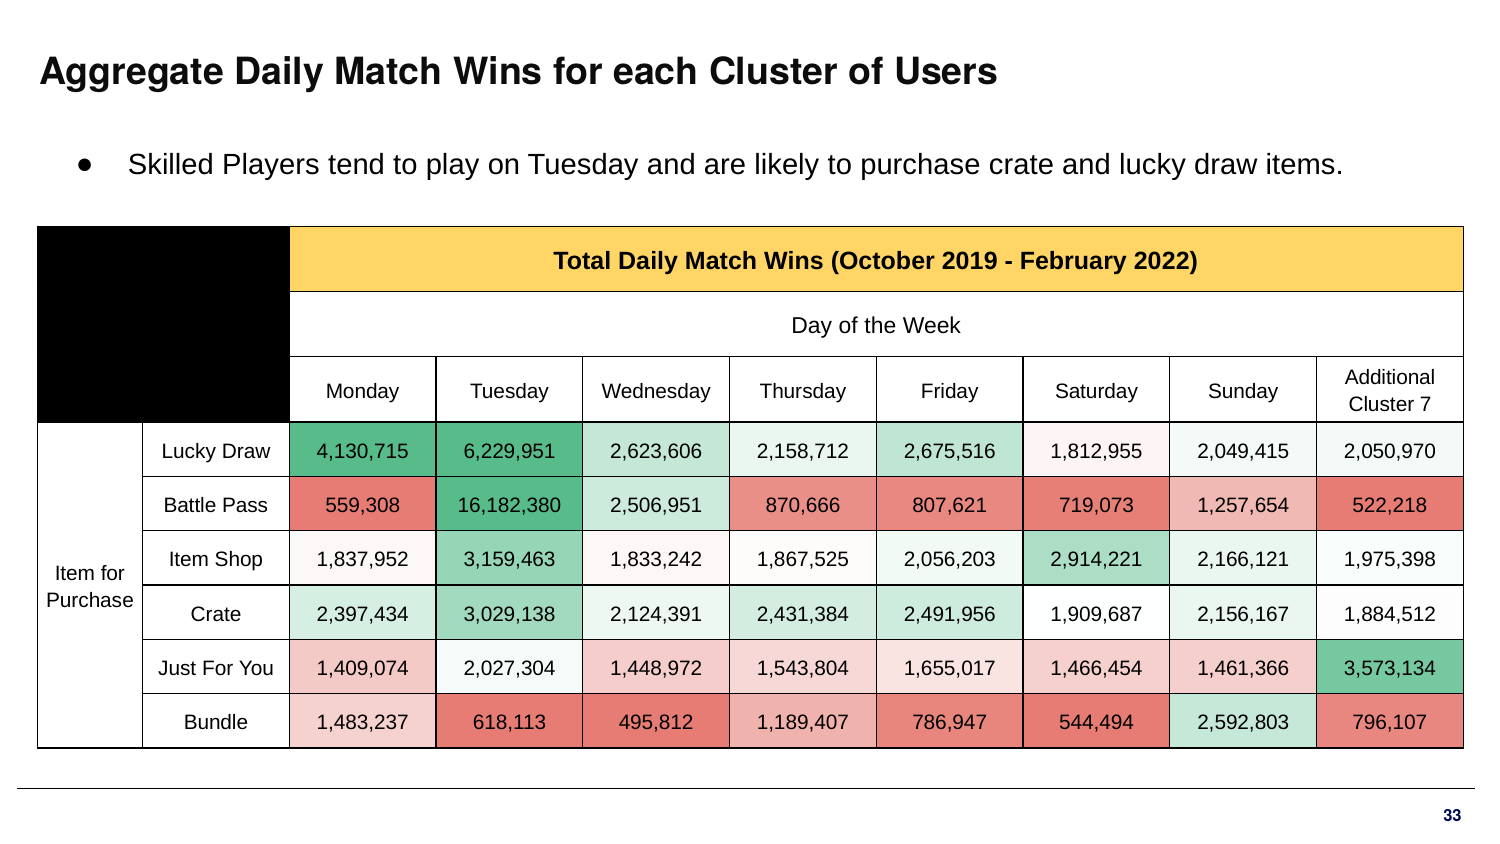

# Aggregate Daily Match Wins for each Cluster of Users
Skilled Players tend to play on Tuesday and are likely to purchase crate and lucky draw items.
|  |  | Total Daily Match Wins (October 2019 - February 2022) |  |  |  |  |  |  |  |
| --- | --- | --- | --- | --- | --- | --- | --- | --- | --- |
|  |  | Day of the Week |  |  |  |  |  |  |  |
|  |  | Monday | Tuesday | Wednesday | Thursday | Friday | Saturday | Sunday | Additional Cluster 7 |
| Item for Purchase | Lucky Draw | 4,130,715 | 6,229,951 | 2,623,606 | 2,158,712 | 2,675,516 | 1,812,955 | 2,049,415 | 2,050,970 |
|  | Battle Pass | 559,308 | 16,182,380 | 2,506,951 | 870,666 | 807,621 | 719,073 | 1,257,654 | 522,218 |
|  | Item Shop | 1,837,952 | 3,159,463 | 1,833,242 | 1,867,525 | 2,056,203 | 2,914,221 | 2,166,121 | 1,975,398 |
|  | Crate | 2,397,434 | 3,029,138 | 2,124,391 | 2,431,384 | 2,491,956 | 1,909,687 | 2,156,167 | 1,884,512 |
|  | Just For You | 1,409,074 | 2,027,304 | 1,448,972 | 1,543,804 | 1,655,017 | 1,466,454 | 1,461,366 | 3,573,134 |
|  | Bundle | 1,483,237 | 618,113 | 495,812 | 1,189,407 | 786,947 | 544,494 | 2,592,803 | 796,107 |
33